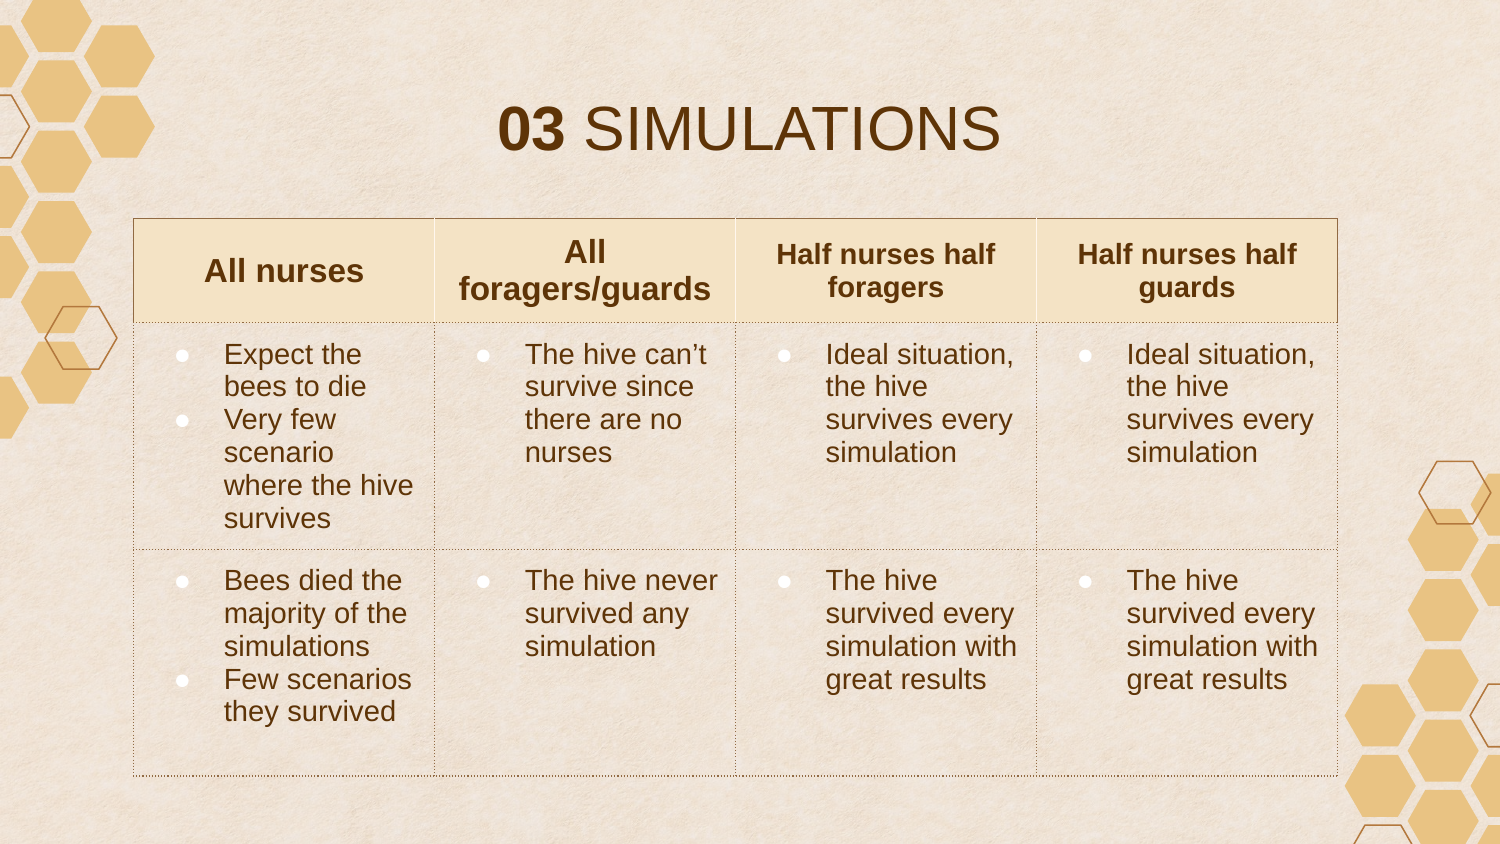

# 03 SIMULATIONS
| All nurses | All foragers/guards | Half nurses half foragers | Half nurses half guards |
| --- | --- | --- | --- |
| Expect the bees to die Very few scenario where the hive survives | The hive can’t survive since there are no nurses | Ideal situation, the hive survives every simulation | Ideal situation, the hive survives every simulation |
| Bees died the majority of the simulations Few scenarios they survived | The hive never survived any simulation | The hive survived every simulation with great results | The hive survived every simulation with great results |